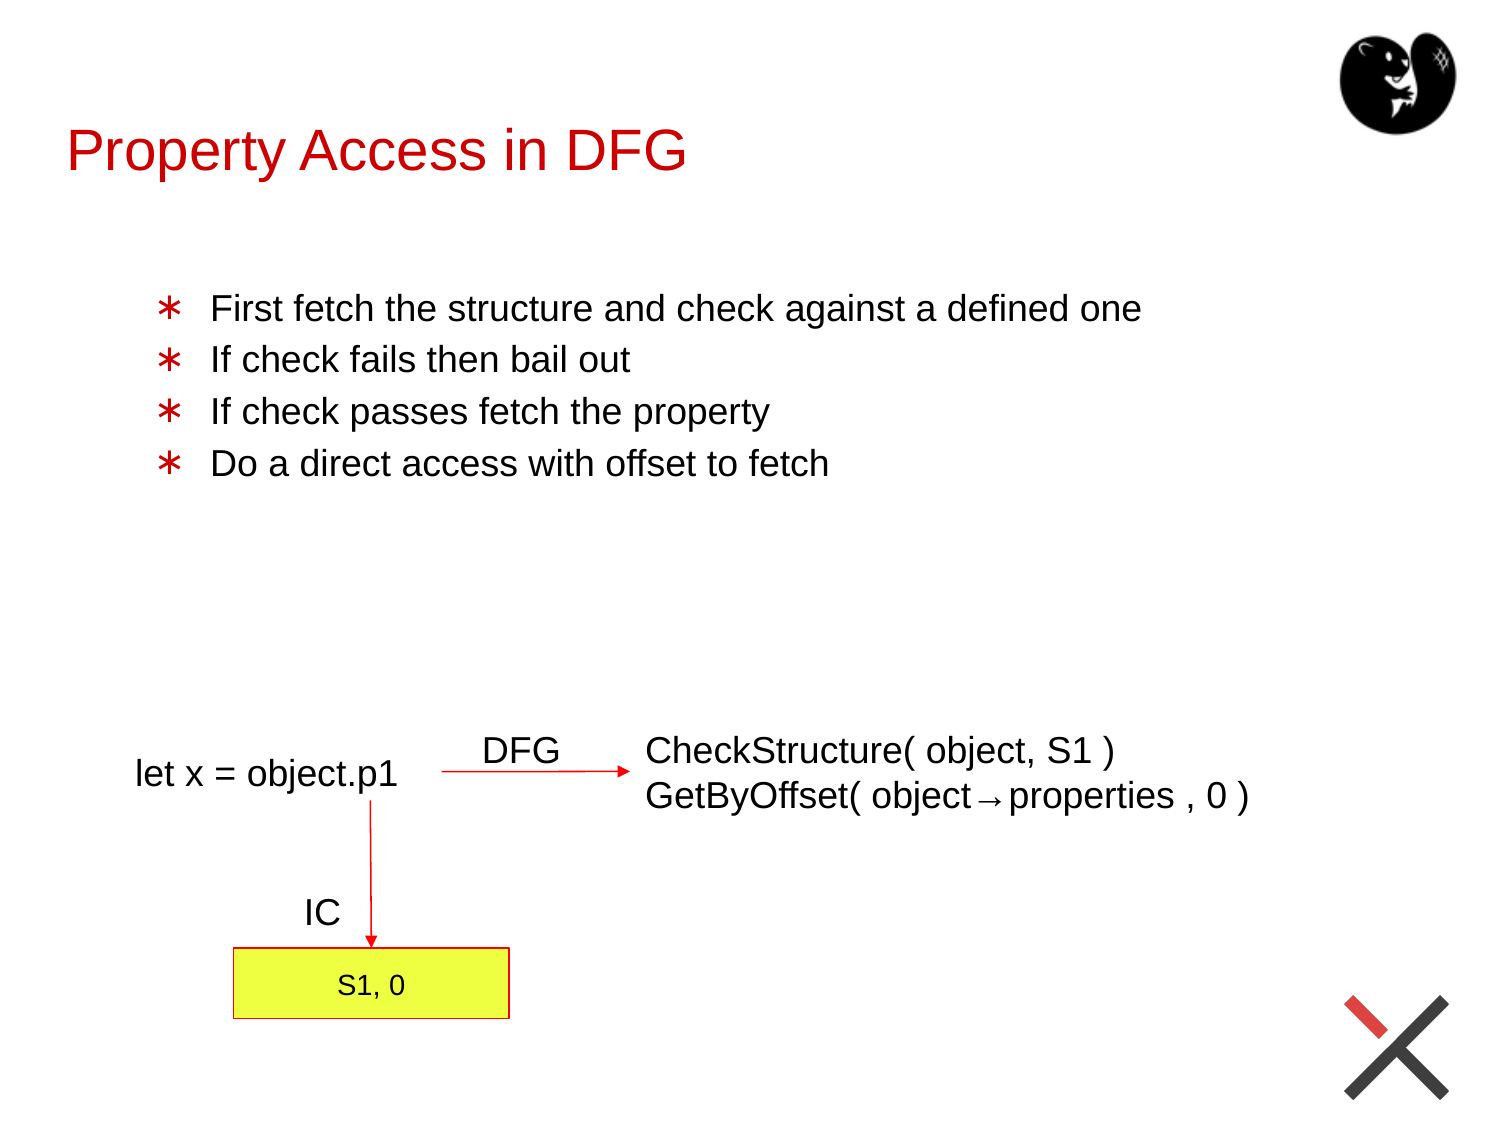

# Property Access in DFG
First fetch the structure and check against a defined one
If check fails then bail out
If check passes fetch the property
Do a direct access with offset to fetch
DFG
CheckStructure( object, S1 )
GetByOffset( object→properties , 0 )
let x = object.p1
IC
S1, 0